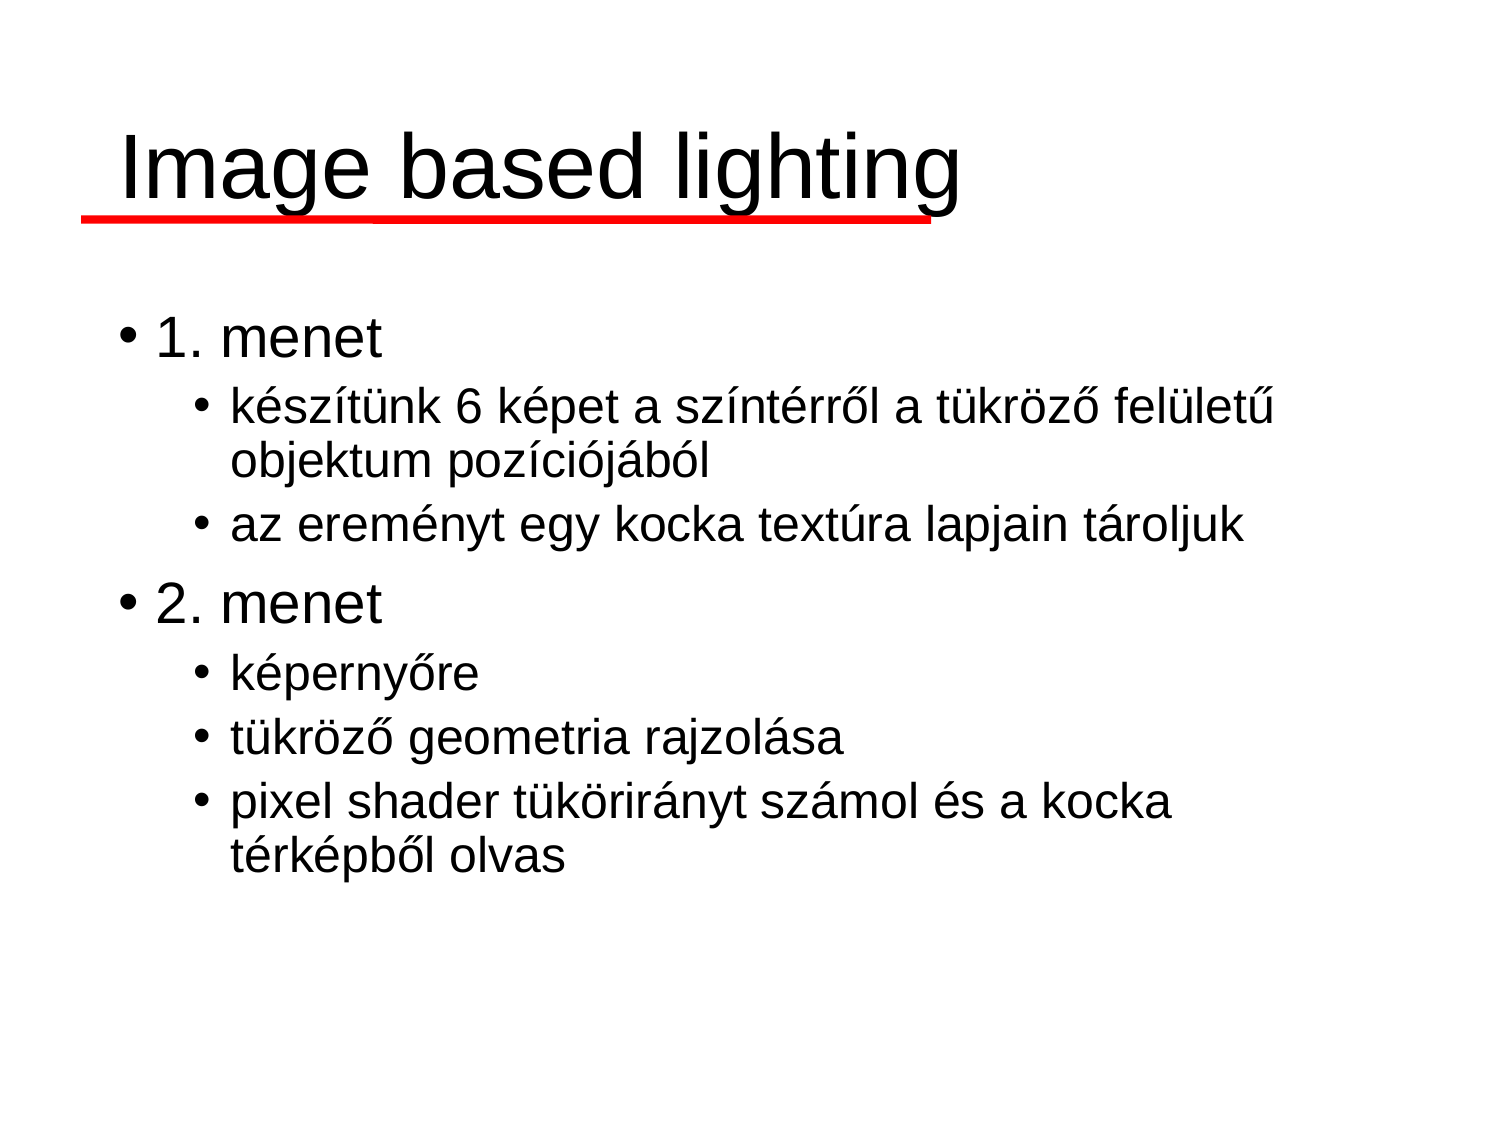

# Image based lighting

1. menet
készítünk 6 képet a színtérről a tükröző felületű objektum pozíciójából
az ereményt egy kocka textúra lapjain tároljuk
2. menet
képernyőre
tükröző geometria rajzolása
pixel shader tükörirányt számol és a kocka térképből olvas